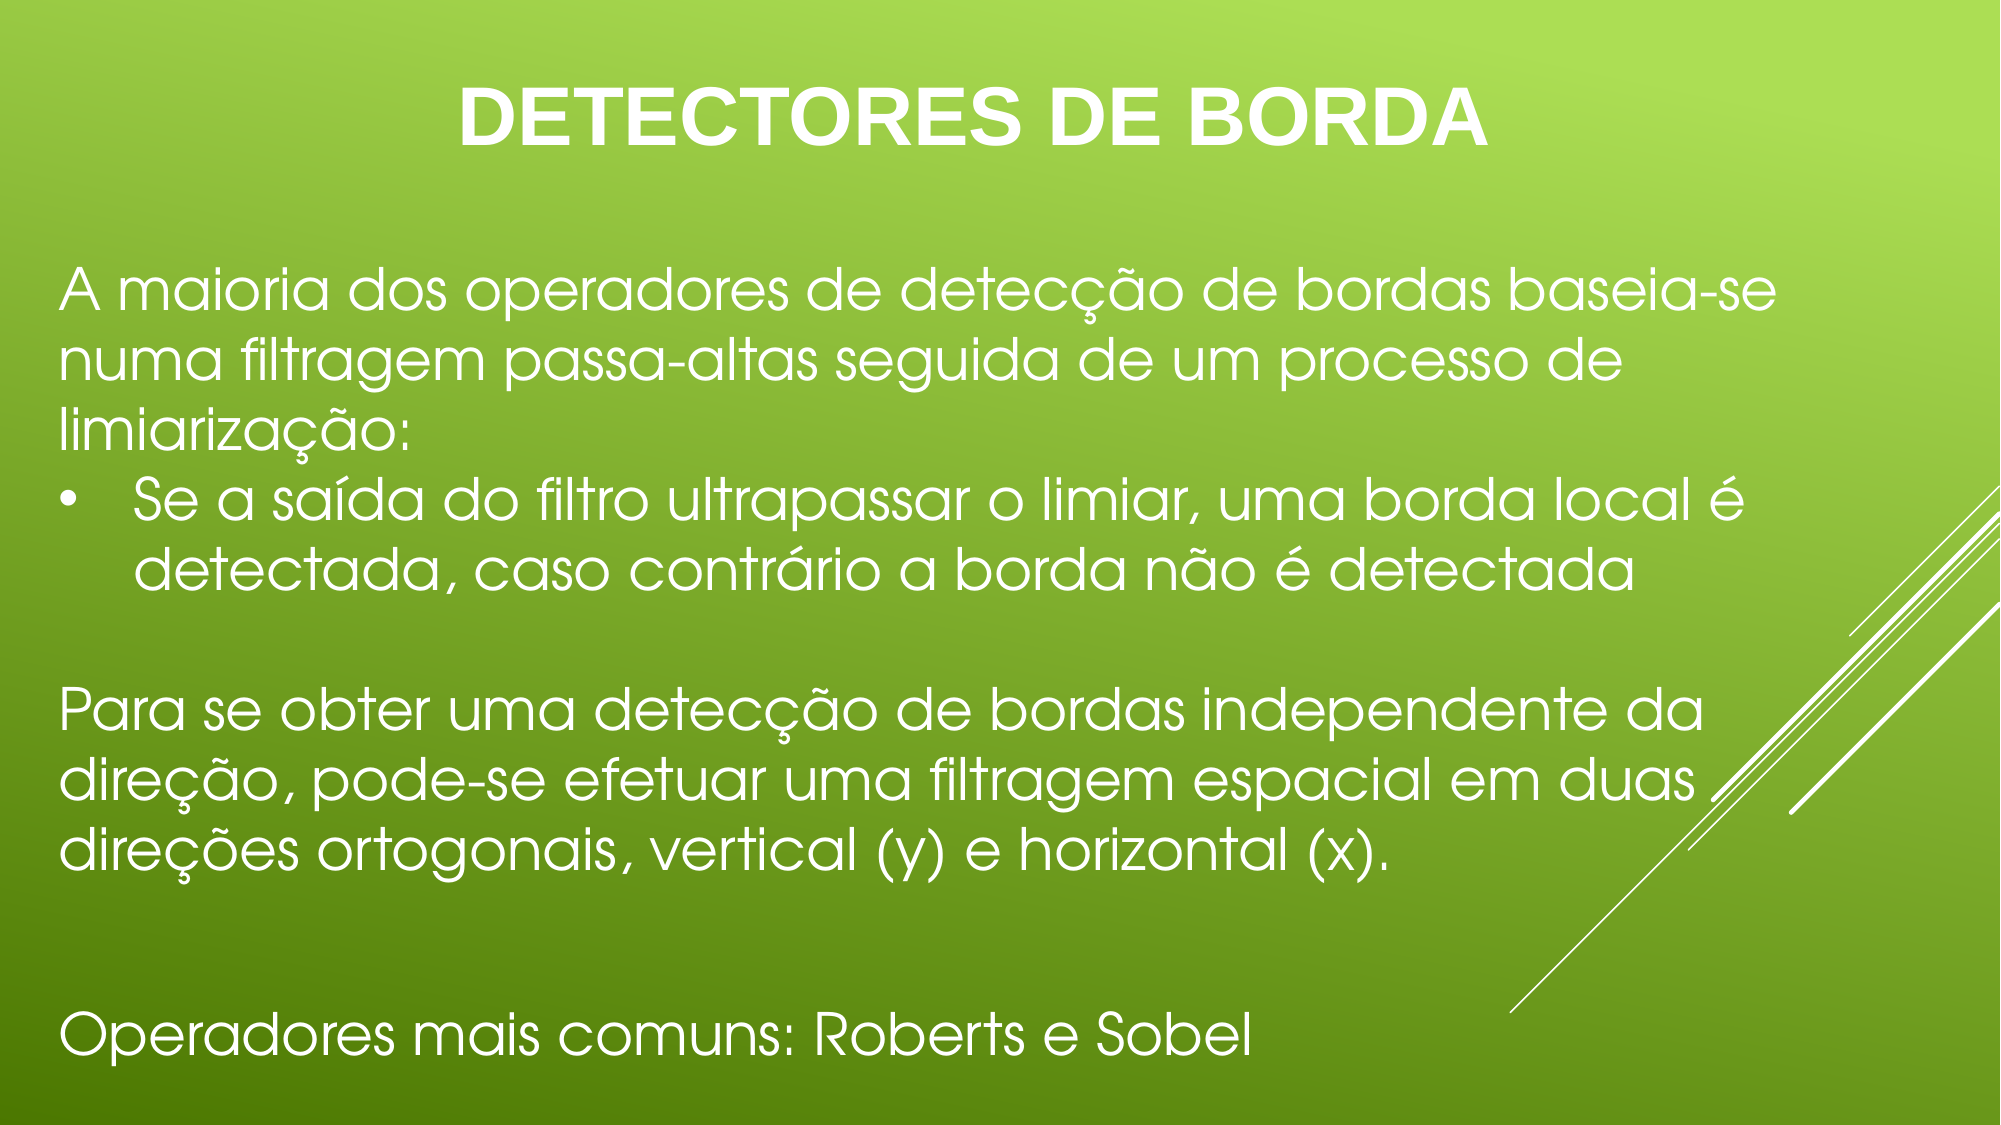

DETECTORES DE BORDA

A maioria dos operadores de detecção de bordas baseia-se numa filtragem passa-altas seguida de um processo de limiarização:
Se a saída do filtro ultrapassar o limiar, uma borda local é detectada, caso contrário a borda não é detectada

Para se obter uma detecção de bordas independente da direção, pode-se efetuar uma filtragem espacial em duas direções ortogonais, vertical (y) e horizontal (x).

Operadores mais comuns: Roberts e Sobel